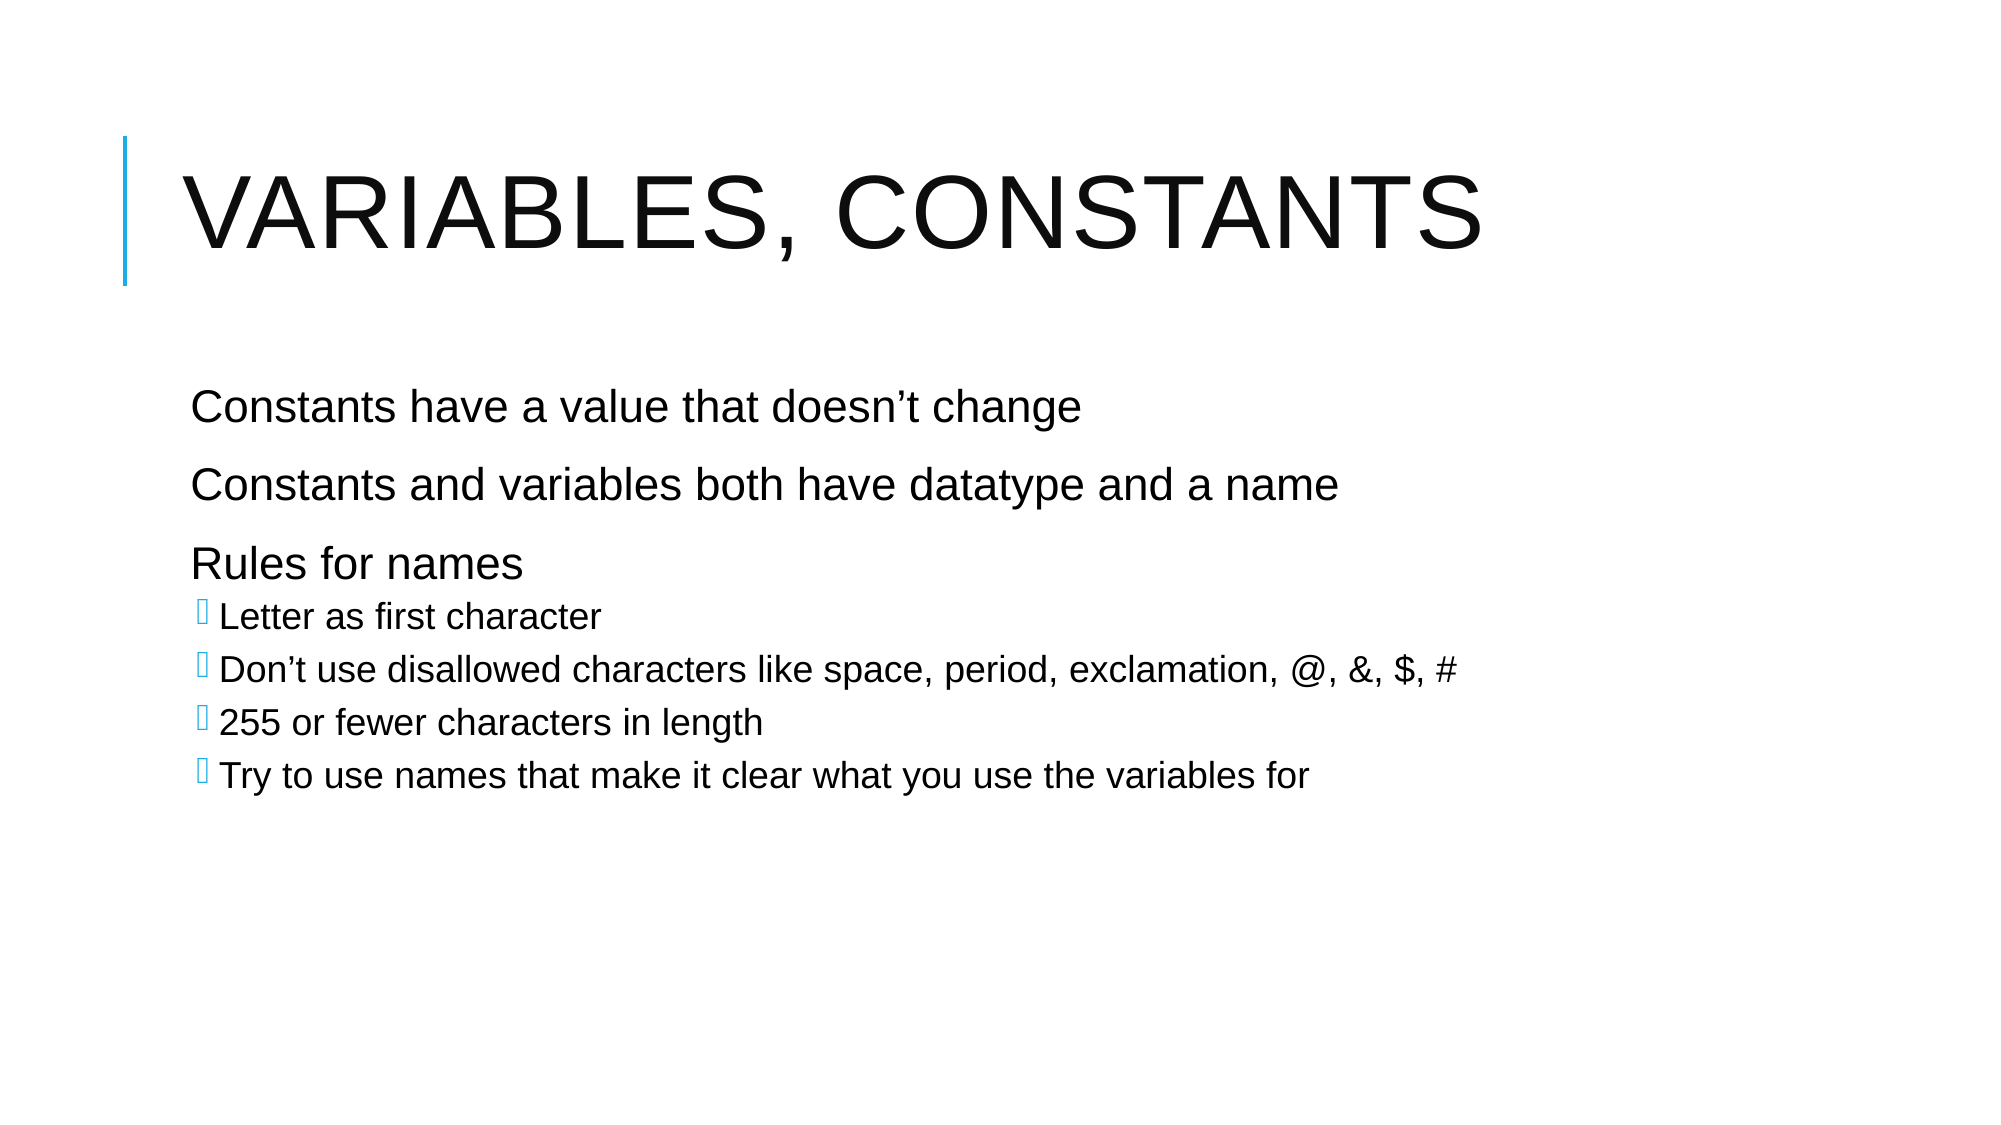

# Variables, Constants
Constants have a value that doesn’t change
Constants and variables both have datatype and a name
Rules for names
Letter as first character
Don’t use disallowed characters like space, period, exclamation, @, &, $, #
255 or fewer characters in length
Try to use names that make it clear what you use the variables for